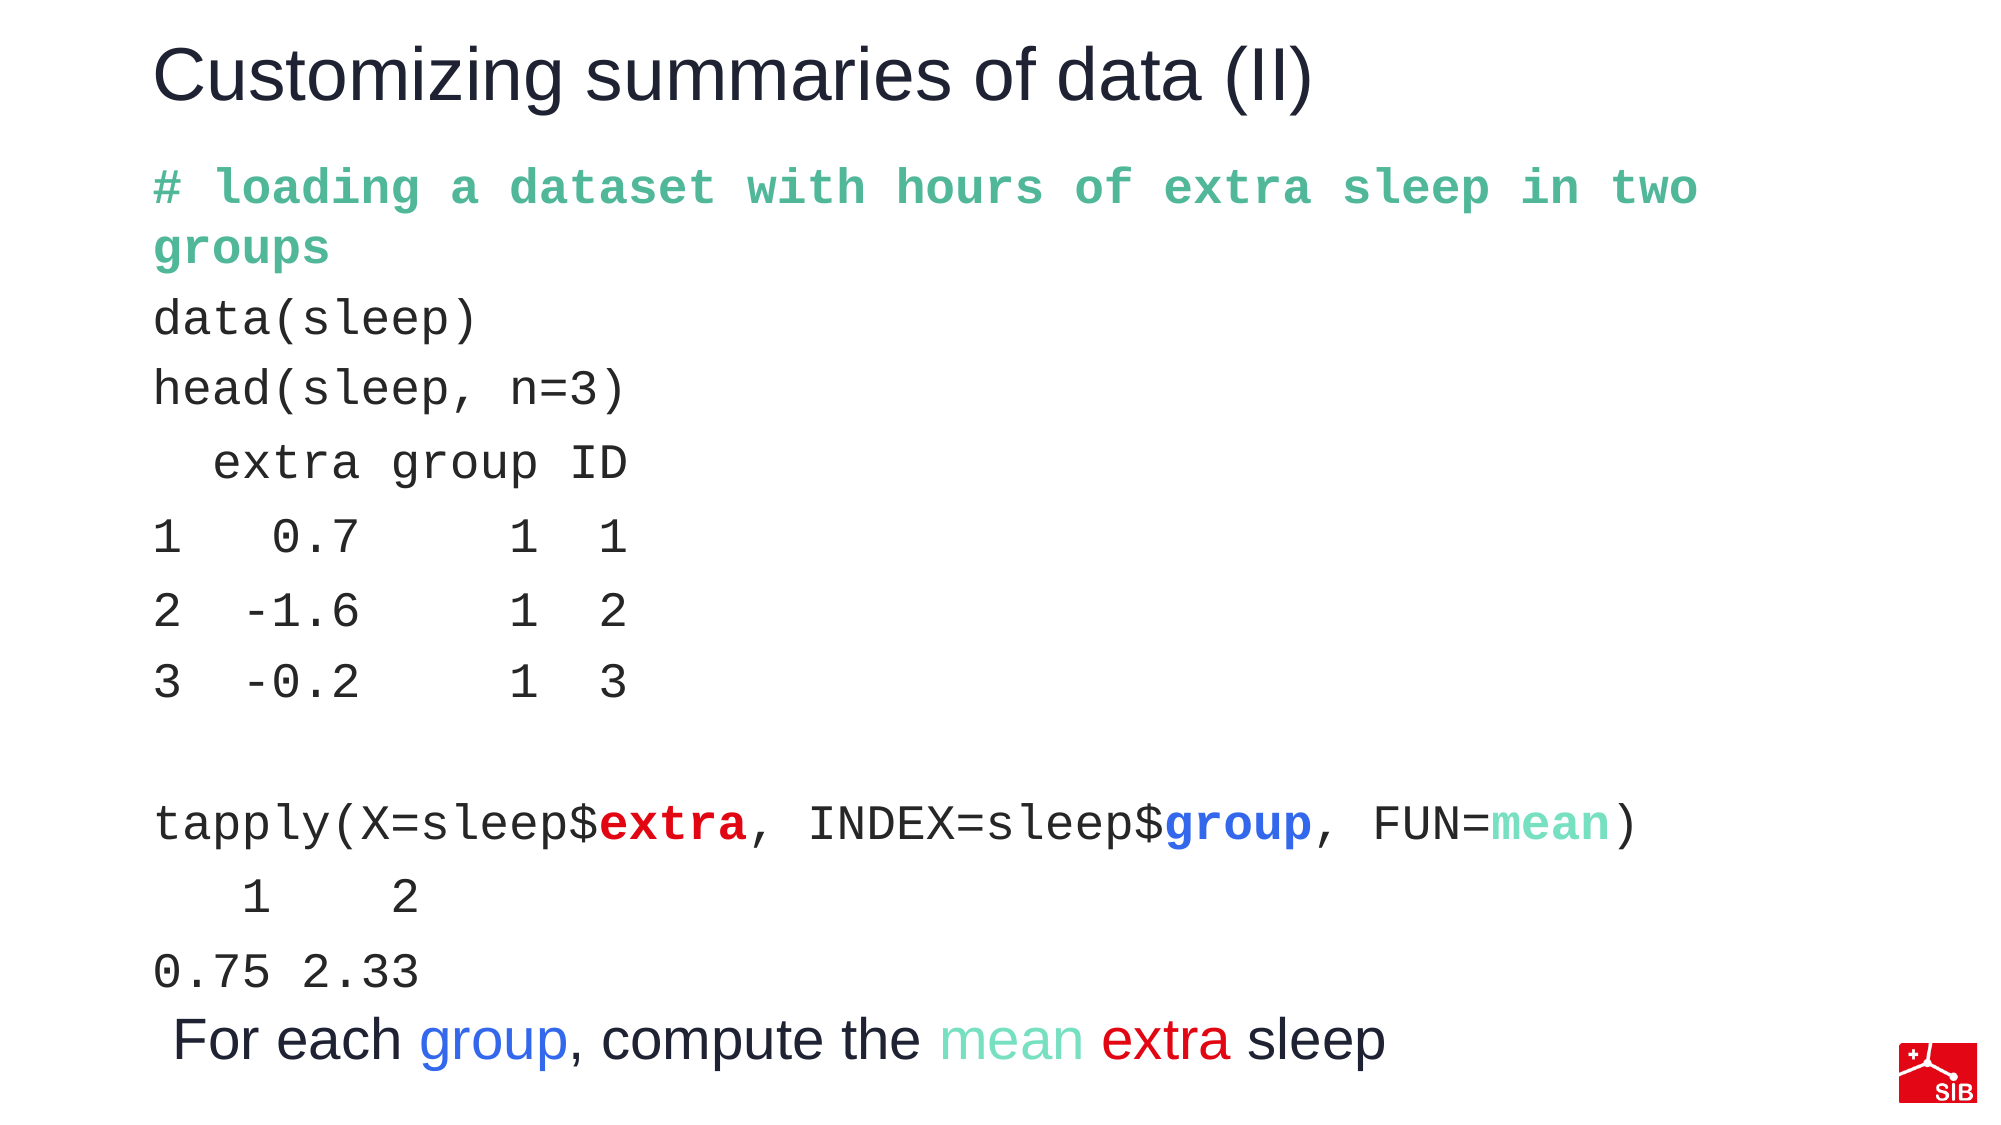

# Customizing summaries of data (II)
# loading a dataset with hours of extra sleep in two groups
data(sleep)
head(sleep, n=3)
  extra group ID
1   0.7     1  1
2  -1.6     1  2
3  -0.2     1  3

tapply(X=sleep$extra, INDEX=sleep$group, FUN=mean)
   1    2
0.75 2.33
For each group, compute the mean extra sleep